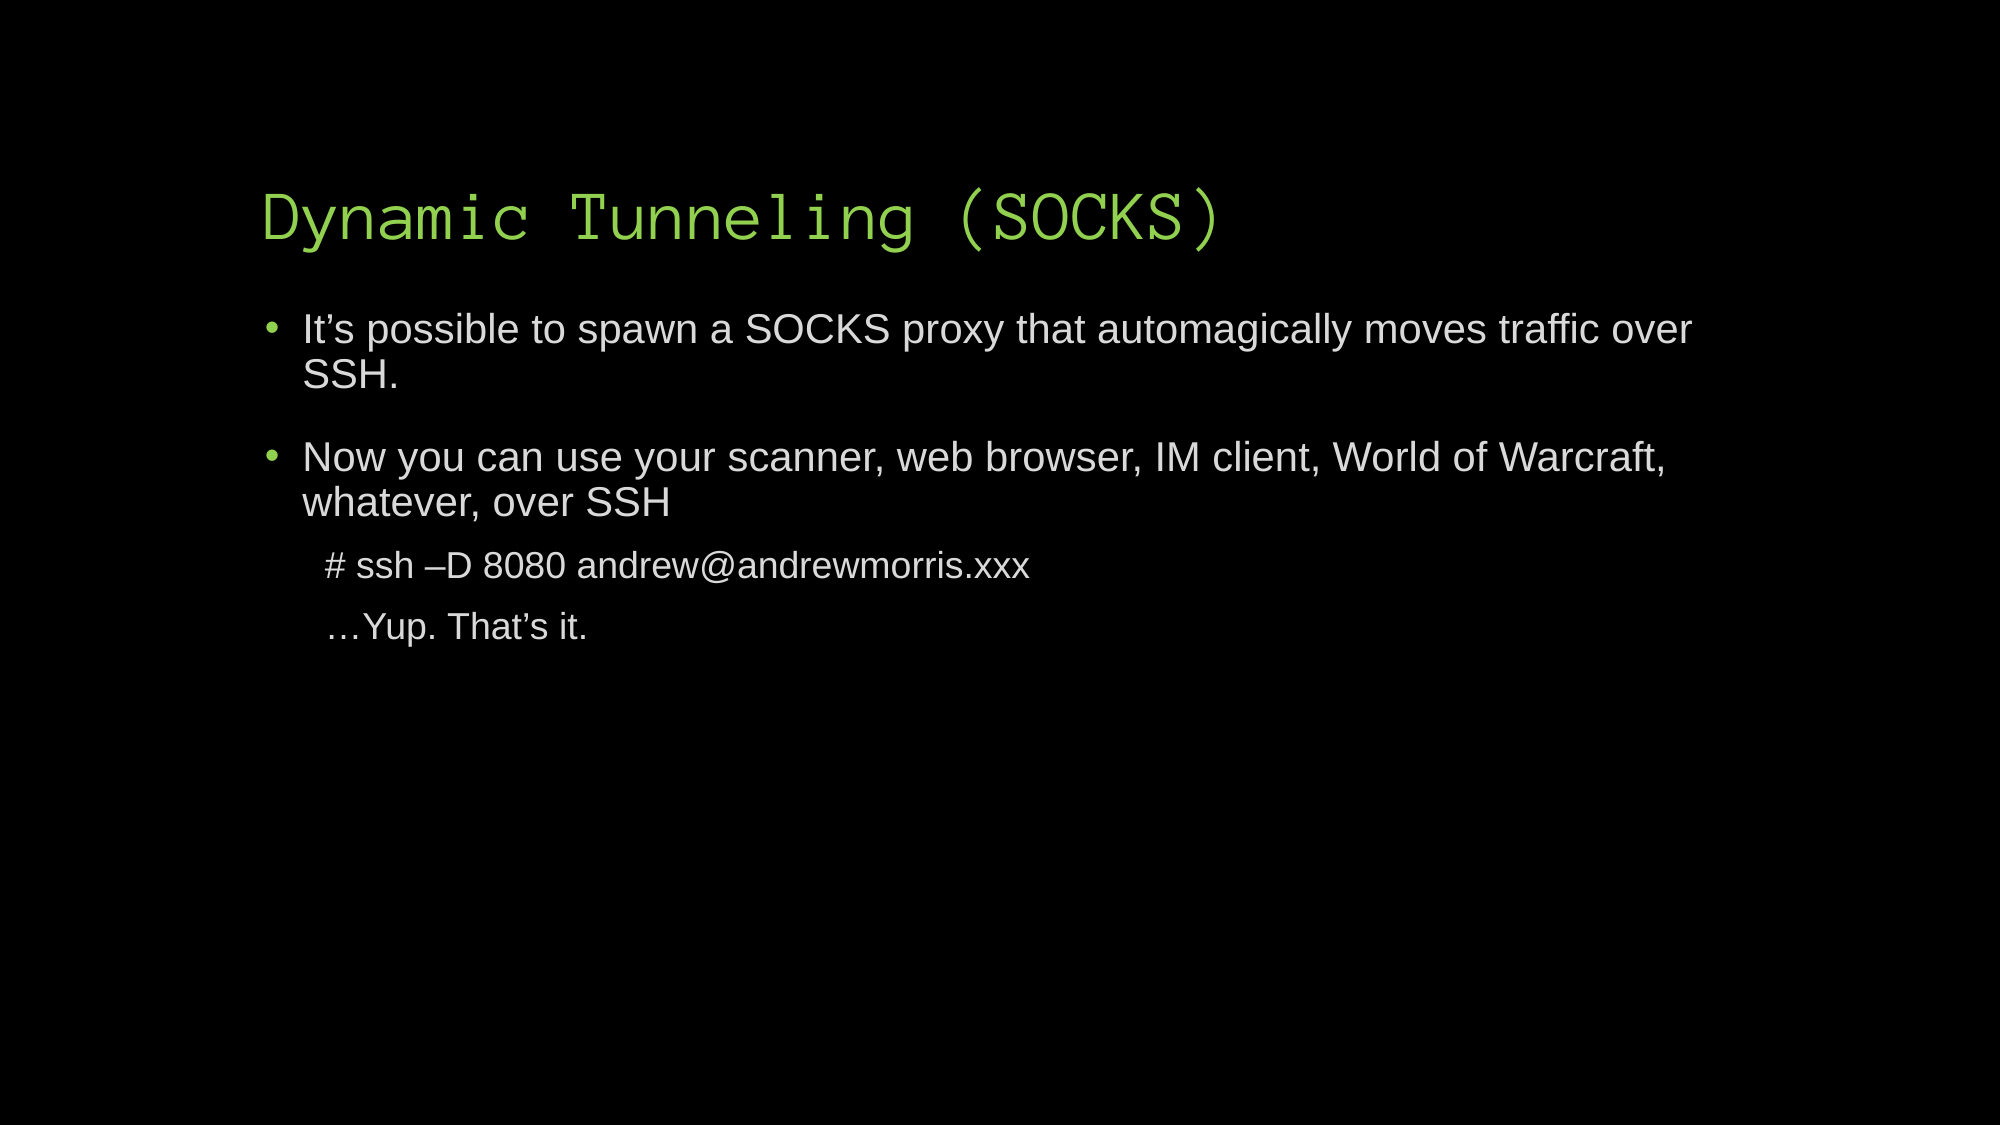

# Dynamic Tunneling (SOCKS)
It’s possible to spawn a SOCKS proxy that automagically moves traffic over SSH.
Now you can use your scanner, web browser, IM client, World of Warcraft, whatever, over SSH
# ssh –D 8080 andrew@andrewmorris.xxx
…Yup. That’s it.